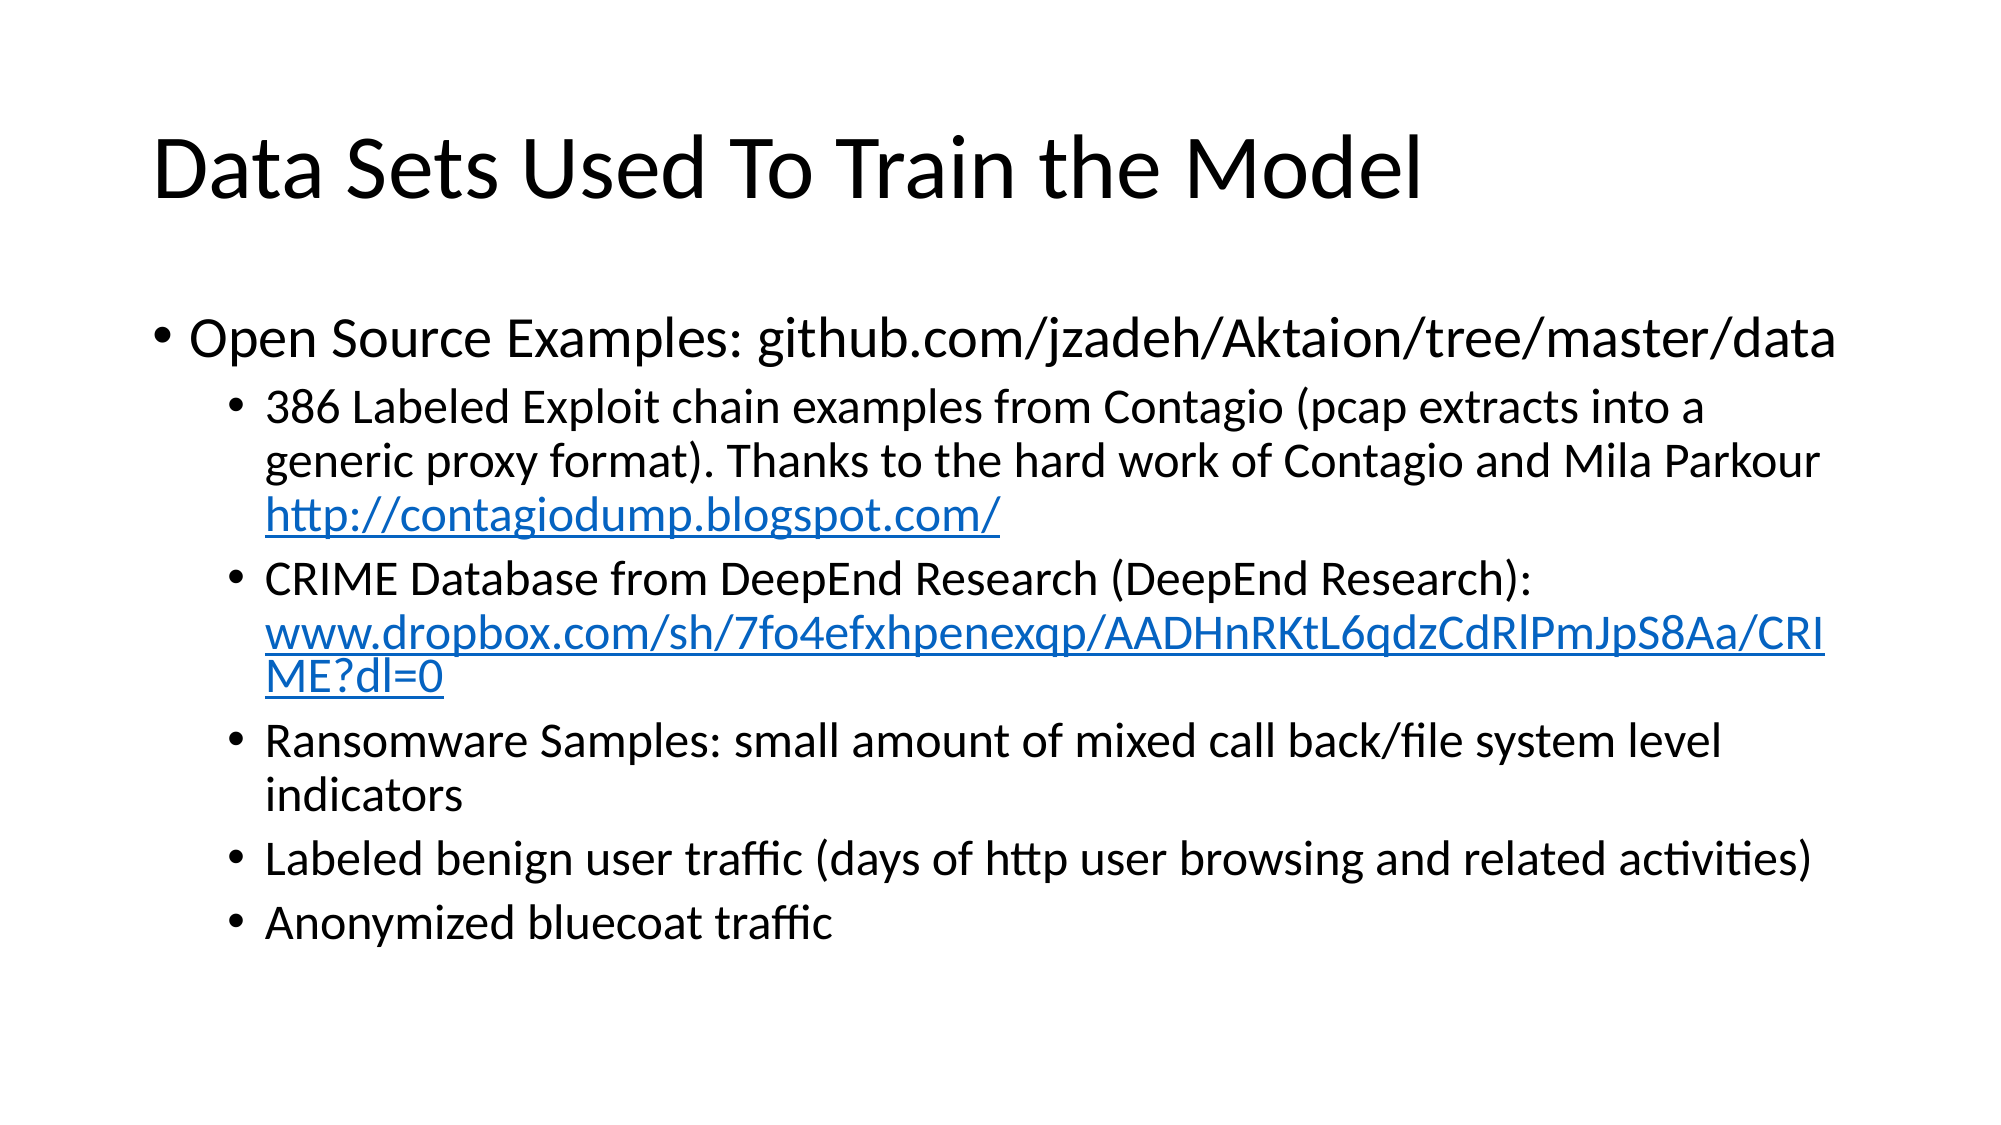

# Data Sets Used To Train the Model
Open Source Examples: github.com/jzadeh/Aktaion/tree/master/data
386 Labeled Exploit chain examples from Contagio (pcap extracts into a generic proxy format). Thanks to the hard work of Contagio and Mila Parkour http://contagiodump.blogspot.com/
CRIME Database from DeepEnd Research (DeepEnd Research): www.dropbox.com/sh/7fo4efxhpenexqp/AADHnRKtL6qdzCdRlPmJpS8Aa/CRIME?dl=0
Ransomware Samples: small amount of mixed call back/file system level indicators
Labeled benign user traffic (days of http user browsing and related activities)
Anonymized bluecoat traffic